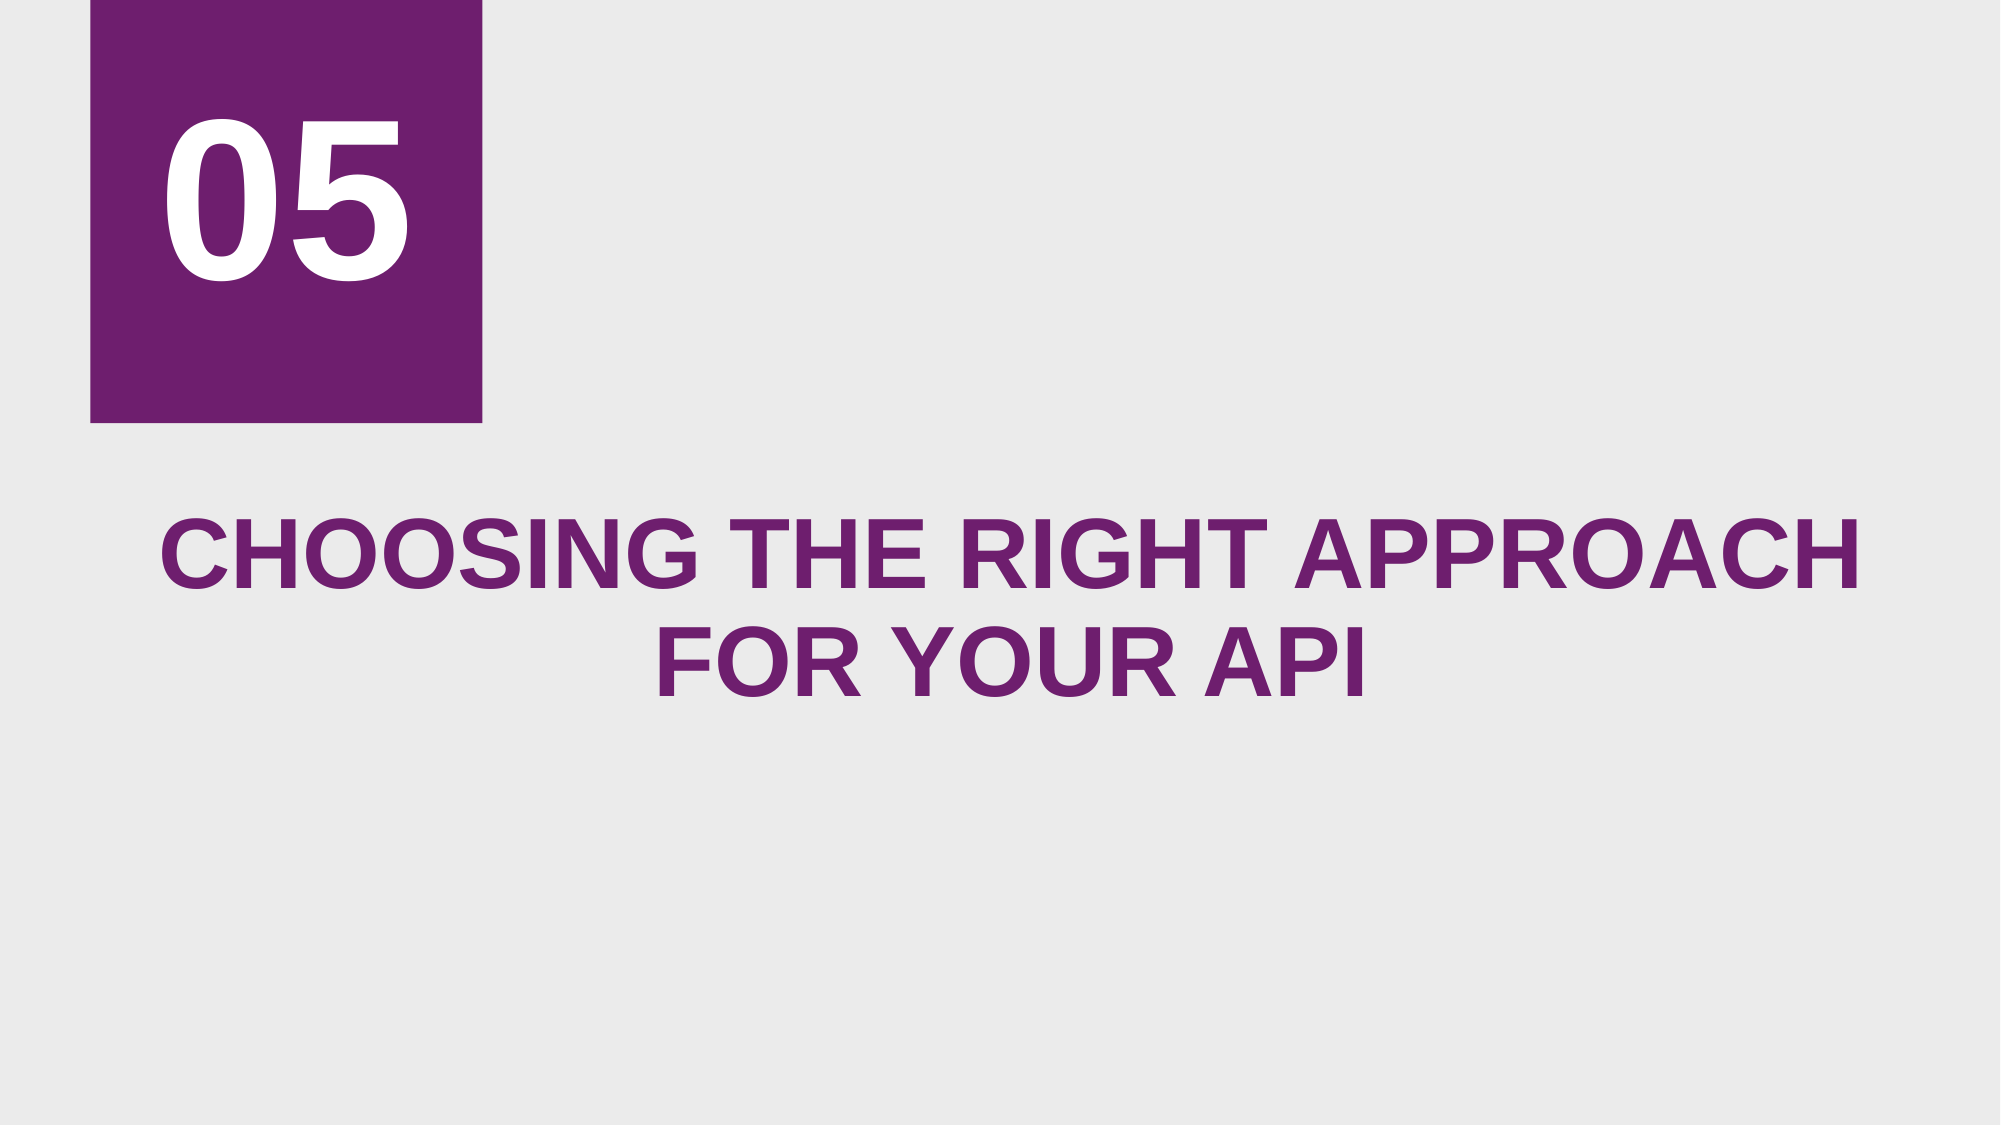

05
# CHOOSING THE RIGHT APPROACH FOR YOUR API